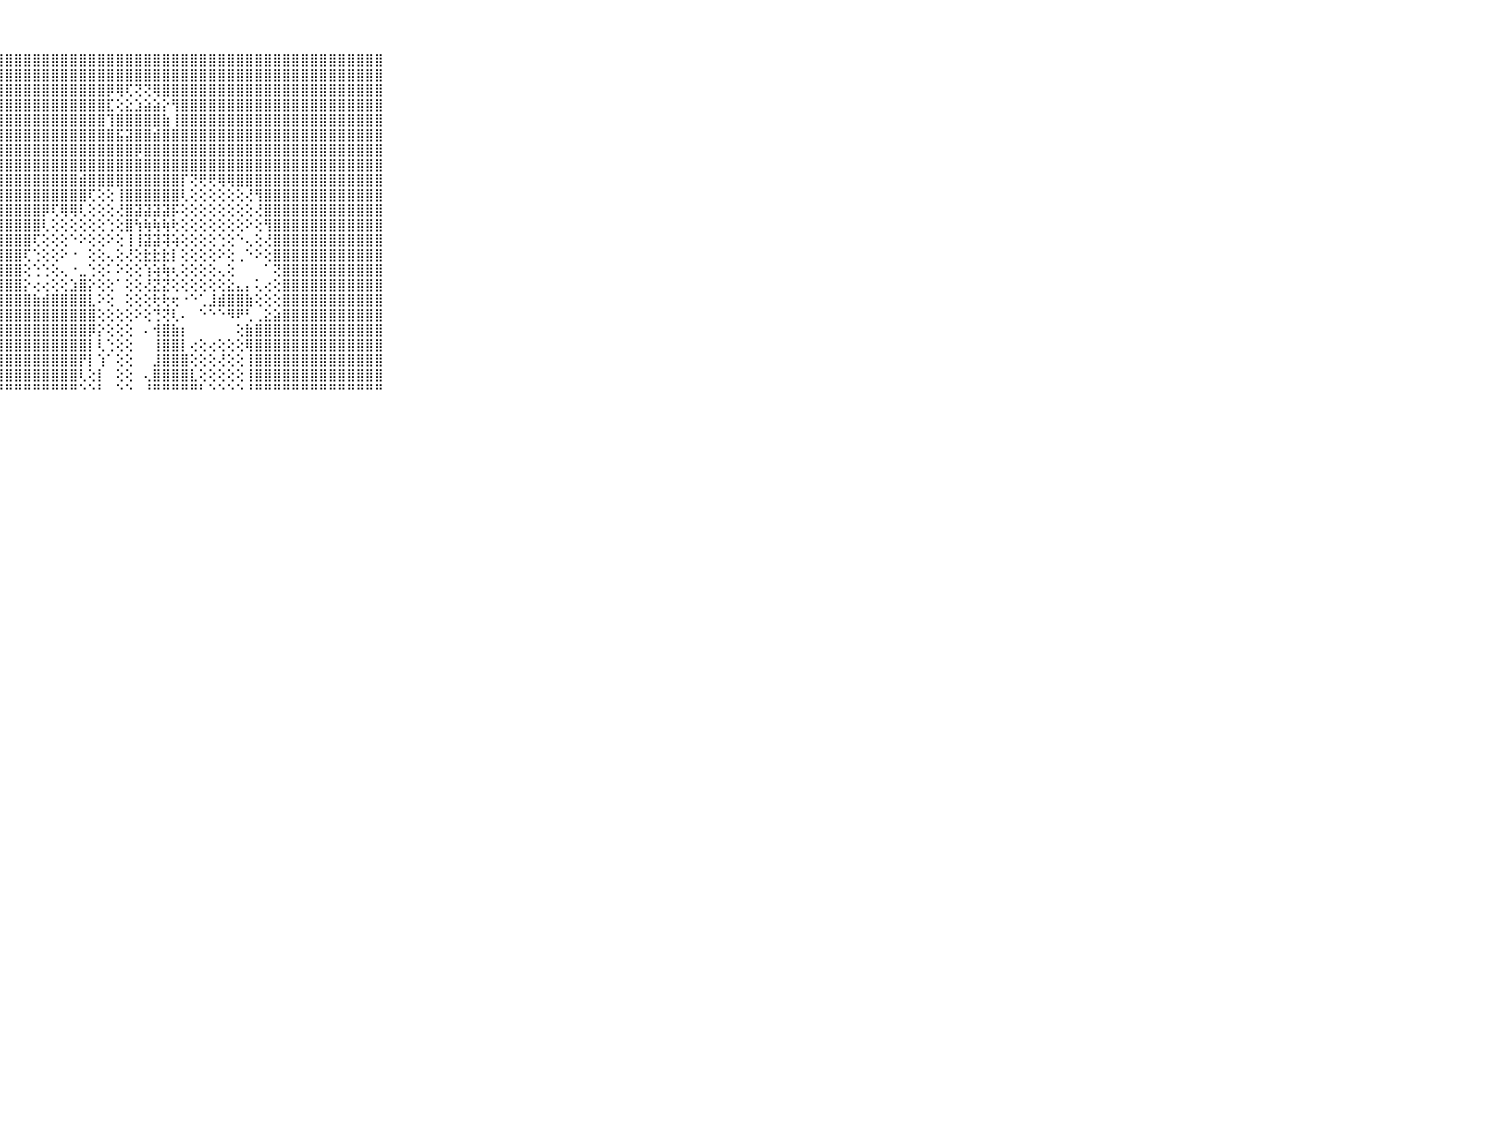

⠀⠀⠀⠀⠀⠀⠀⠀⠀⠀⠀⣿⣿⣿⣿⣿⣿⣿⣿⣿⣿⣿⣿⣿⣿⣿⣿⣿⣿⣿⣿⣿⣿⣿⣿⣿⣿⣿⣿⣿⣿⣿⣿⣿⣿⣿⣿⣿⣿⣿⣿⣿⣿⣿⣿⣿⣿⣿⣿⣿⣿⣿⣿⣿⣿⣿⣿⣿⣿⠀⠀⠀⠀⠀⠀⠀⠀⠀⠀⠀⠀
⠀⠀⠀⠀⠀⠀⠀⠀⠀⠀⠀⣿⣿⣿⣿⣿⣿⣿⣿⣿⣿⣿⣿⣿⣿⣿⣿⣿⣿⣿⣿⣿⣿⣿⣿⣿⣿⣿⣿⣿⣿⣿⣿⣿⣿⣿⣿⣿⣿⣿⣿⣿⣿⣿⣿⣿⣿⣿⣿⣿⣿⣿⣿⣿⣿⣿⣿⣿⣿⠀⠀⠀⠀⠀⠀⠀⠀⠀⠀⠀⠀
⠀⠀⠀⠀⠀⠀⠀⠀⠀⠀⠀⣿⣿⣿⣿⣿⣿⣿⣿⣿⣿⣿⣿⣿⣿⣿⣿⣿⣿⣿⣿⣿⣿⣿⣿⣿⣿⣿⣿⡿⢿⢏⢝⢝⢿⣿⣿⣿⣿⣿⣿⣿⣿⣿⣿⣿⣿⣿⣿⣿⣿⣿⣿⣿⣿⣿⣿⣿⣿⠀⠀⠀⠀⠀⠀⠀⠀⠀⠀⠀⠀
⠀⠀⠀⠀⠀⠀⠀⠀⠀⠀⠀⣿⣿⣿⣿⣿⣿⣿⣿⣿⣿⣿⣿⣿⣿⣿⣿⣿⣿⣿⣿⣿⣿⣿⣿⣿⣿⣿⣿⣏⢕⣕⣱⣵⣵⡕⢻⣿⣿⣿⣿⣿⣿⣿⣿⣿⣿⣿⣿⣿⣿⣿⣿⣿⣿⣿⣿⣿⣿⠀⠀⠀⠀⠀⠀⠀⠀⠀⠀⠀⠀
⠀⠀⠀⠀⠀⠀⠀⠀⠀⠀⠀⣿⣿⣿⣿⣿⣿⣿⣿⣿⣿⣿⣿⣿⣿⣿⣿⣿⣿⣿⣿⣿⣿⣿⣿⣿⣿⣿⣿⢹⣿⣿⣿⣿⣿⣷⢸⣿⣿⣿⣿⣿⣿⣿⣿⣿⣿⣿⣿⣿⣿⣿⣿⣿⣿⣿⣿⣿⣿⠀⠀⠀⠀⠀⠀⠀⠀⠀⠀⠀⠀
⠀⠀⠀⠀⠀⠀⠀⠀⠀⠀⠀⣿⣿⣿⣿⣿⣿⣿⣿⣿⣿⣿⣿⣿⣿⣿⣿⣿⣿⣿⣿⣿⣿⣿⣿⣿⣿⣿⣿⣿⣯⣽⣿⣿⣾⣿⣿⣿⣿⣿⣿⣿⣿⣿⣿⣿⣿⣿⣿⣿⣿⣿⣿⣿⣿⣿⣿⣿⣿⠀⠀⠀⠀⠀⠀⠀⠀⠀⠀⠀⠀
⠀⠀⠀⠀⠀⠀⠀⠀⠀⠀⠀⣿⣿⣿⣿⣿⣿⣿⣿⣿⣿⣿⣿⣿⣿⣿⣿⣿⣿⣿⣿⣿⣿⣿⣿⣿⣿⣿⣿⣿⣿⣿⡿⣿⣿⣿⣿⣿⣿⣿⣿⣿⣿⣿⣿⣿⣿⣿⣿⣿⣿⣿⣿⣿⣿⣿⣿⣿⣿⠀⠀⠀⠀⠀⠀⠀⠀⠀⠀⠀⠀
⠀⠀⠀⠀⠀⠀⠀⠀⠀⠀⠀⣿⣿⣿⣿⣿⣿⣿⣿⣿⣿⣿⣿⣿⣿⣿⣿⣿⣿⣿⣿⣿⣿⣿⣿⣿⣿⣿⣿⣿⣿⣿⣿⣿⣿⣿⣿⣿⣿⣿⣿⣿⣿⣿⣿⣿⣿⣿⣿⣿⣿⣿⣿⣿⣿⣿⣿⣿⣿⠀⠀⠀⠀⠀⠀⠀⠀⠀⠀⠀⠀
⠀⠀⠀⠀⠀⠀⠀⠀⠀⠀⠀⣿⣿⣿⣿⣿⣿⣿⣿⣿⣿⣿⣿⣿⣿⣿⣿⣿⣿⣿⣿⣿⣿⣿⣿⣿⣾⣿⣿⣿⣿⣿⣿⣿⣿⣿⣿⡏⢝⢟⢟⢿⢿⣿⣿⣿⣿⣿⣿⣿⣿⣿⣿⣿⣿⣿⣿⣿⣿⠀⠀⠀⠀⠀⠀⠀⠀⠀⠀⠀⠀
⠀⠀⠀⠀⠀⠀⠀⠀⠀⠀⠀⣿⣿⣿⣿⣿⣿⣿⣿⣿⣿⣿⣿⣿⣿⣿⣿⣿⣿⣿⣿⣿⣿⣿⣿⣿⣿⢏⢕⢕⢸⣿⣿⣿⣿⣿⣿⢇⢕⢕⢕⢕⢕⢕⢜⢻⣿⣿⣿⣿⣿⣿⣿⣿⣿⣿⣿⣿⣿⠀⠀⠀⠀⠀⠀⠀⠀⠀⠀⠀⠀
⠀⠀⠀⠀⠀⠀⠀⠀⠀⠀⠀⣿⣿⣿⣿⣿⣿⣿⣿⣿⣿⣿⣿⣿⣿⣿⣿⣿⣿⣿⣿⣿⡿⢏⢿⢿⢇⢕⢕⢕⢜⣿⣽⣽⣽⣽⡯⢕⢕⢕⢕⢕⢕⢕⢕⢜⣿⣿⣿⣿⣿⣿⣿⣿⣿⣿⣿⣿⣿⠀⠀⠀⠀⠀⠀⠀⠀⠀⠀⠀⠀
⠀⠀⠀⠀⠀⠀⠀⠀⠀⠀⠀⣿⣿⣿⣿⣿⣿⣿⣿⣿⣿⣿⣿⣿⣿⣿⣿⣿⣿⣿⣿⣿⢇⢕⢕⢕⢕⢕⢕⢑⢕⣿⢳⢷⢷⢷⢗⢕⢕⢕⢕⢕⢕⢕⠕⢕⢻⣿⣿⣿⣿⣿⣿⣿⣿⣿⣿⣿⣿⠀⠀⠀⠀⠀⠀⠀⠀⠀⠀⠀⠀
⠀⠀⠀⠀⠀⠀⠀⠀⠀⠀⠀⣿⣿⣿⣿⣿⣿⣿⣿⣿⣿⣿⣿⣿⣿⣿⣿⣿⣿⣿⣿⢏⢕⢕⢕⠑⠕⢕⢕⠕⢕⢸⢸⣽⣽⢽⢵⢕⢕⢕⢕⢑⢕⠑⢄⢕⢜⣿⣿⣿⣿⣿⣿⣿⣿⣿⣿⣿⣿⠀⠀⠀⠀⠀⠀⠀⠀⠀⠀⠀⠀
⠀⠀⠀⠀⠀⠀⠀⠀⠀⠀⠀⣿⣿⣿⣿⣿⣿⣿⣿⣿⣿⣿⣿⣿⣿⣿⣿⣿⣿⣿⢏⢑⢕⢕⠕⠐⠀⢕⢕⢄⢕⢜⢕⣗⣗⣗⡇⢕⢕⢕⢕⠕⢕⢀⠑⠕⢕⣿⣿⣿⣿⣿⣿⣿⣿⣿⣿⣿⣿⠀⠀⠀⠀⠀⠀⠀⠀⠀⠀⠀⠀
⠀⠀⠀⠀⠀⠀⠀⠀⠀⠀⠀⣿⣿⣿⣿⣿⣿⣿⣿⣿⣿⣿⣿⣿⣿⣿⣿⣿⣿⣿⢕⢑⢑⢕⢄⠐⣀⢑⢕⠅⠕⢕⢕⢱⢵⢷⢆⢕⢕⢕⢕⢄⢕⠀⠀⠀⠁⢝⣿⣿⣿⣿⣿⣿⣿⣿⣿⣿⣿⠀⠀⠀⠀⠀⠀⠀⠀⠀⠀⠀⠀
⠀⠀⠀⠀⠀⠀⠀⠀⠀⠀⠀⣿⣿⣿⣿⣿⣿⣿⣿⣿⣿⣿⣿⣿⣿⣿⣿⣿⣿⣿⡕⢔⢔⢕⢕⣱⣿⡕⢕⢕⠁⢕⢕⢜⣝⣝⢕⢕⢕⢕⢕⢕⣕⣄⡄⢅⢔⢕⣿⣿⣿⣿⣿⣿⣿⣿⣿⣿⣿⠀⠀⠀⠀⠀⠀⠀⠀⠀⠀⠀⠀
⠀⠀⠀⠀⠀⠀⠀⠀⠀⠀⠀⣿⣿⣿⣿⣿⣿⣿⣿⣿⣿⣿⣿⣿⣿⣿⣿⣿⣿⣿⣿⣷⣾⣿⣿⣿⣿⣇⠕⢕⠀⢕⢕⢕⢗⢗⢖⠐⠑⢁⣸⣾⣿⣿⣷⢕⢕⢕⣿⣿⣿⣿⣿⣿⣿⣿⣿⣿⣿⠀⠀⠀⠀⠀⠀⠀⠀⠀⠀⠀⠀
⠀⠀⠀⠀⠀⠀⠀⠀⠀⠀⠀⣿⣿⣿⣿⣿⣿⣿⣿⣿⣿⣿⣿⣿⣿⣿⣿⣿⣿⣿⣿⣿⣿⣿⣿⣿⣿⣿⢕⢕⢕⢕⠕⢕⢙⢝⢇⠄⠀⠑⠑⠑⠻⠟⢃⢀⣕⣵⣿⣿⣿⣿⣿⣿⣿⣿⣿⣿⣿⠀⠀⠀⠀⠀⠀⠀⠀⠀⠀⠀⠀
⠀⠀⠀⠀⠀⠀⠀⠀⠀⠀⠀⣿⣿⣿⣿⣿⣿⣿⣿⣿⣿⣿⣿⣿⣿⣿⣿⣿⣿⣿⣿⣿⣿⣿⣿⣿⣿⡿⡕⢕⢕⢕⠀⠄⢺⣿⣷⡆⠀⠀⠀⠀⠀⢕⣷⣿⣿⣿⣿⣿⣿⣿⣿⣿⣿⣿⣿⣿⣿⠀⠀⠀⠀⠀⠀⠀⠀⠀⠀⠀⠀
⠀⠀⠀⠀⠀⠀⠀⠀⠀⠀⠀⣿⣿⣿⣿⣿⣿⣿⣿⣿⣿⣿⣿⣿⣿⣿⣿⣿⣿⣿⣿⣿⣿⣿⣿⣿⣿⡇⢇⢑⢕⢕⠀⠀⢸⣿⣿⡇⢔⢕⢔⢕⢕⢕⢿⣿⣿⣿⣿⣿⣿⣿⣿⣿⣿⣿⣿⣿⣿⠀⠀⠀⠀⠀⠀⠀⠀⠀⠀⠀⠀
⠀⠀⠀⠀⠀⠀⠀⠀⠀⠀⠀⣿⣿⣿⣿⣿⣿⣿⣿⣿⣿⣿⣿⣿⣿⣿⣿⣿⣿⣿⣿⣿⣿⣿⣿⣿⡟⡇⢱⠁⢕⢕⠀⠀⣸⣿⣿⣿⢕⢕⢕⢜⢕⢕⢸⣿⣿⣿⣿⣿⣿⣿⣿⣿⣿⣿⣿⣿⣿⠀⠀⠀⠀⠀⠀⠀⠀⠀⠀⠀⠀
⠀⠀⠀⠀⠀⠀⠀⠀⠀⠀⠀⣿⣿⣿⣿⣿⣿⣿⣿⣿⣿⣿⣿⣿⣿⣿⣿⣿⣿⣿⣿⣿⣿⣿⣿⣿⢇⢕⡇⠀⢕⢕⠀⢄⣿⣿⣿⣿⣇⢕⢕⢕⢕⢕⢸⣿⣿⣿⣿⣿⣿⣿⣿⣿⣿⣿⣿⣿⣿⠀⠀⠀⠀⠀⠀⠀⠀⠀⠀⠀⠀
⠀⠀⠀⠀⠀⠀⠀⠀⠀⠀⠀⠛⠛⠛⠛⠛⠛⠛⠛⠛⠛⠛⠛⠛⠛⠛⠛⠛⠛⠛⠛⠛⠛⠛⠛⠛⠑⠑⠃⠀⠑⠑⠀⠘⠛⠛⠛⠛⠛⠃⠑⠑⠑⠑⠘⠛⠛⠛⠛⠛⠛⠛⠛⠛⠛⠛⠛⠛⠛⠀⠀⠀⠀⠀⠀⠀⠀⠀⠀⠀⠀